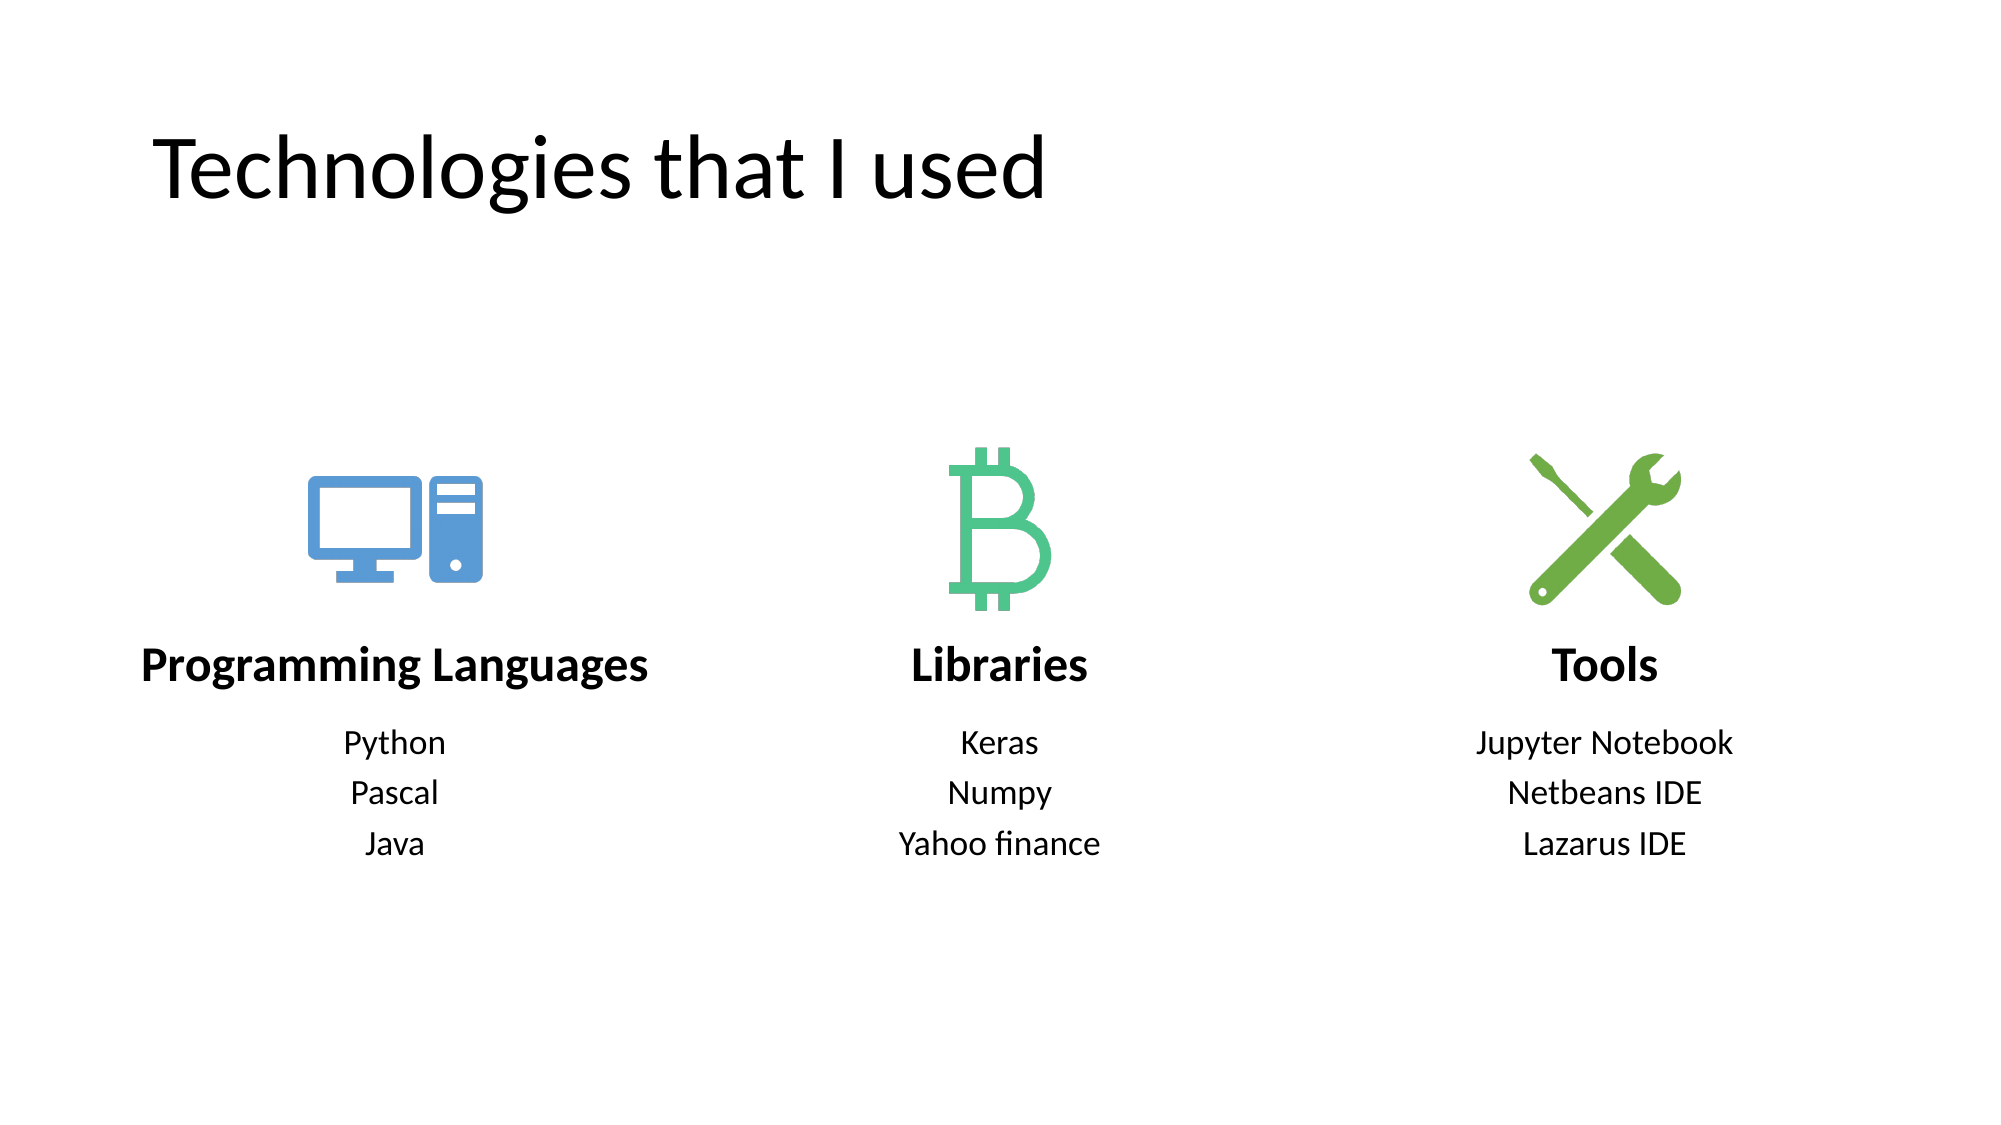

# Technologies that I used
Programming Languages
Python
Pascal
Java
Libraries
Keras
Numpy
Yahoo finance
Tools
Jupyter Notebook
Netbeans IDE
Lazarus IDE